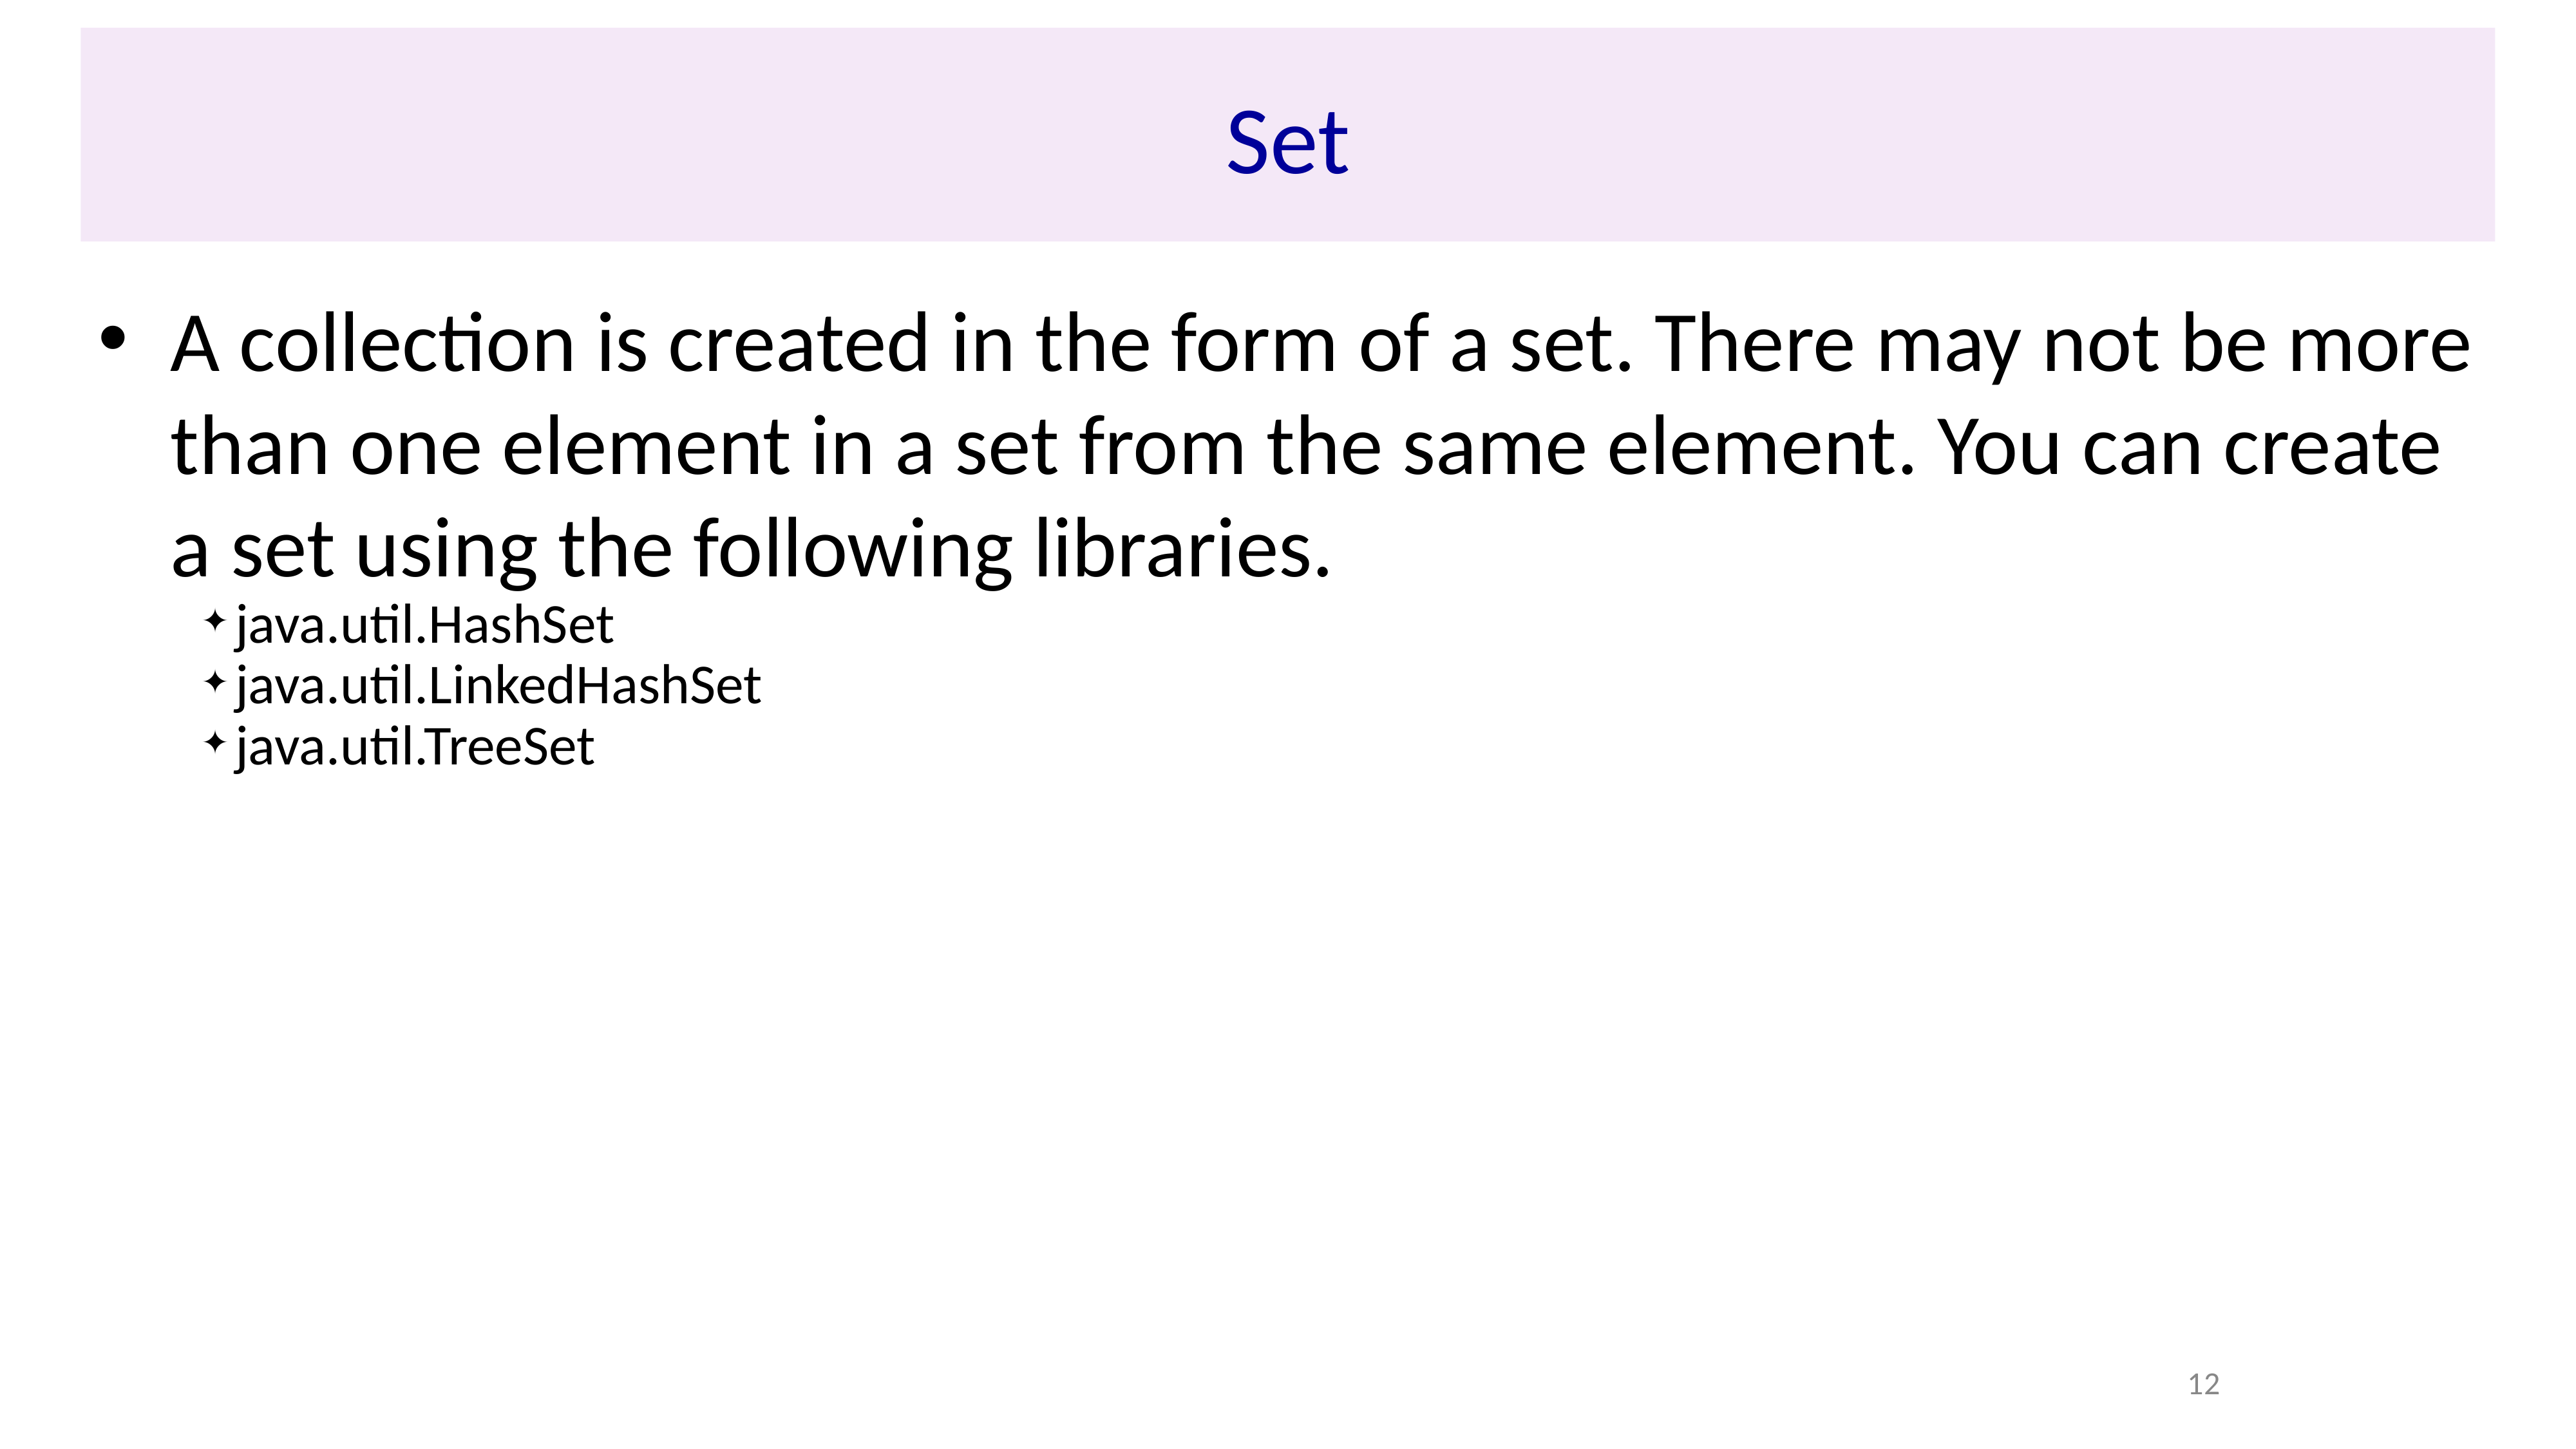

# Set
A collection is created in the form of a set. There may not be more than one element in a set from the same element. You can create a set using the following libraries.
java.util.HashSet
java.util.LinkedHashSet
java.util.TreeSet
12